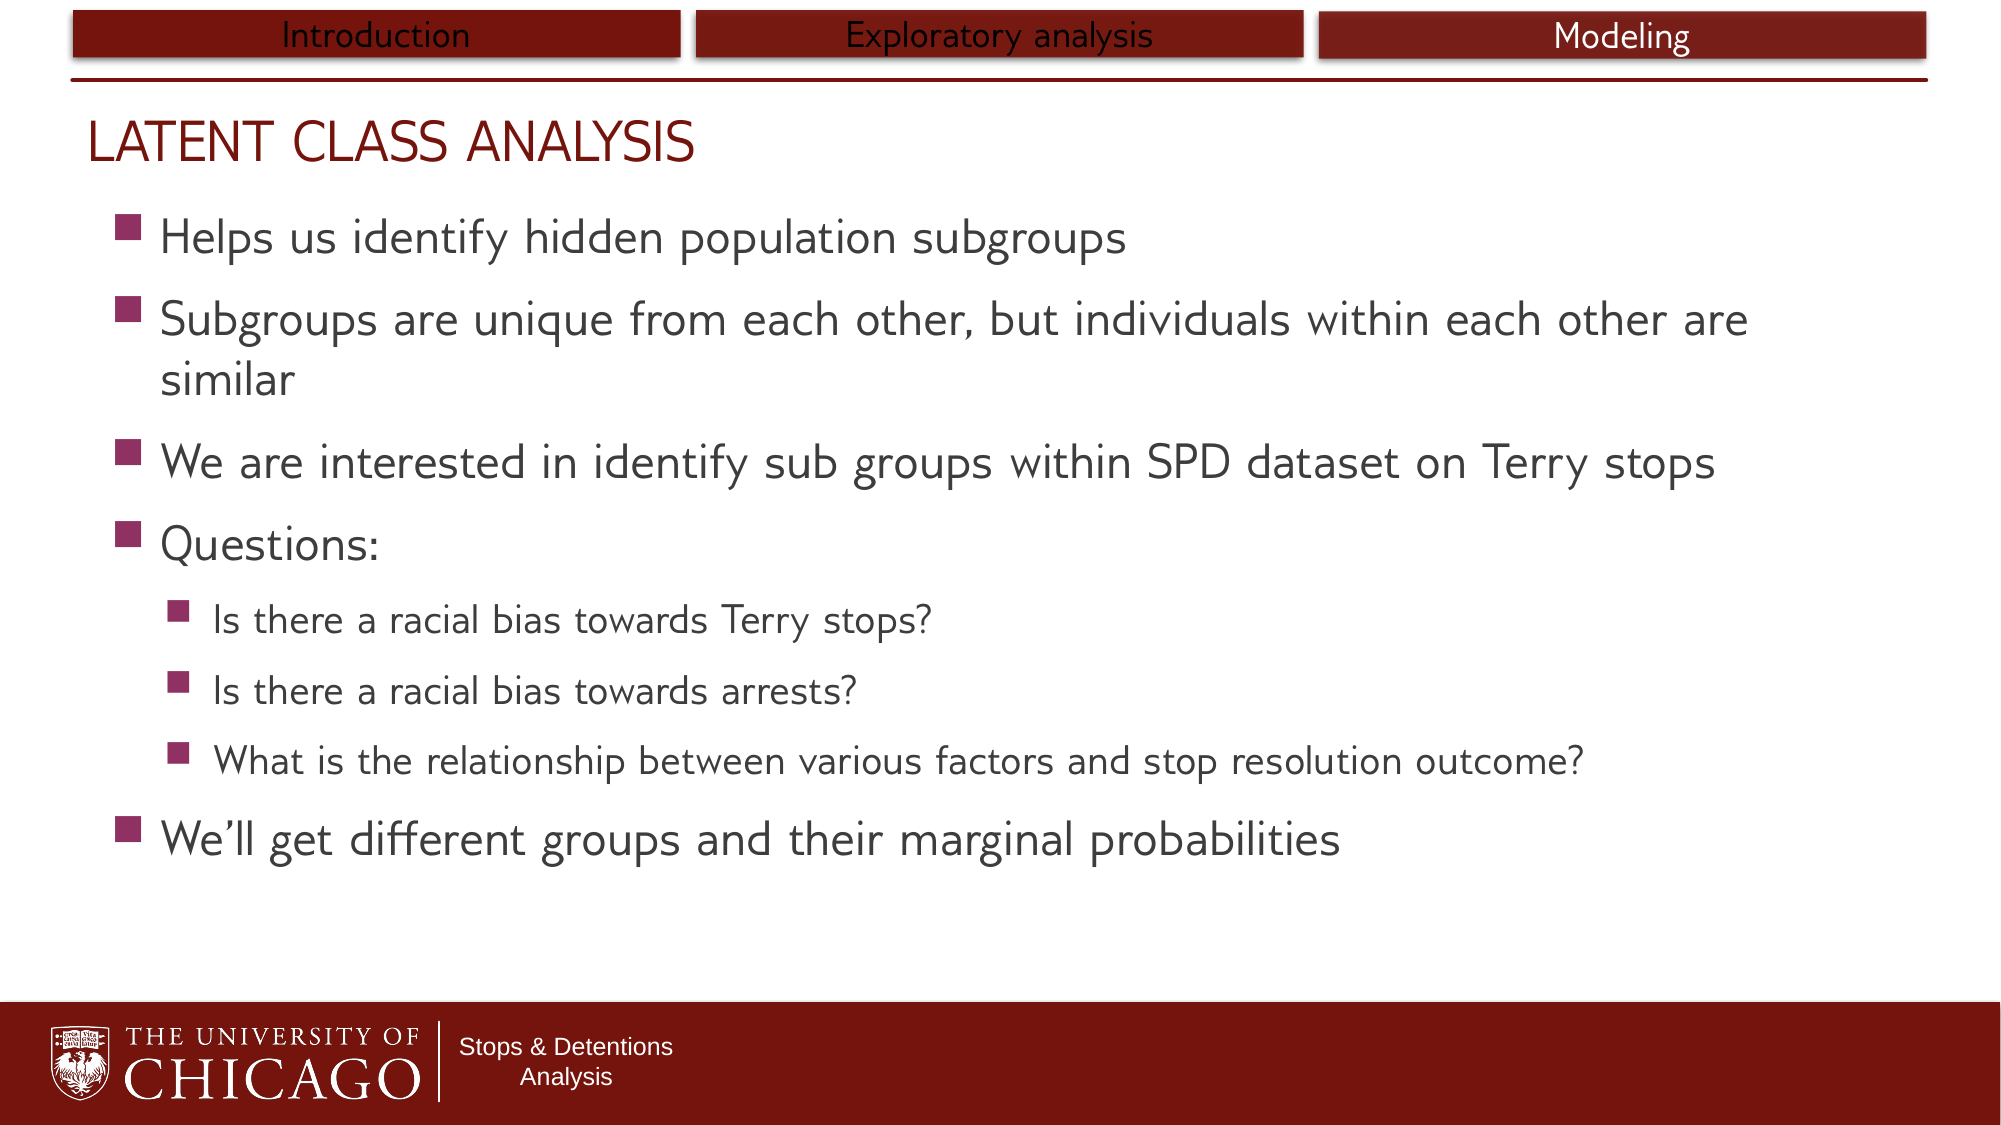

# Latent class analysis
Helps us identify hidden population subgroups
Subgroups are unique from each other, but individuals within each other are similar
We are interested in identify sub groups within SPD dataset on Terry stops
Questions:
Is there a racial bias towards Terry stops?
Is there a racial bias towards arrests?
What is the relationship between various factors and stop resolution outcome?
We’ll get different groups and their marginal probabilities